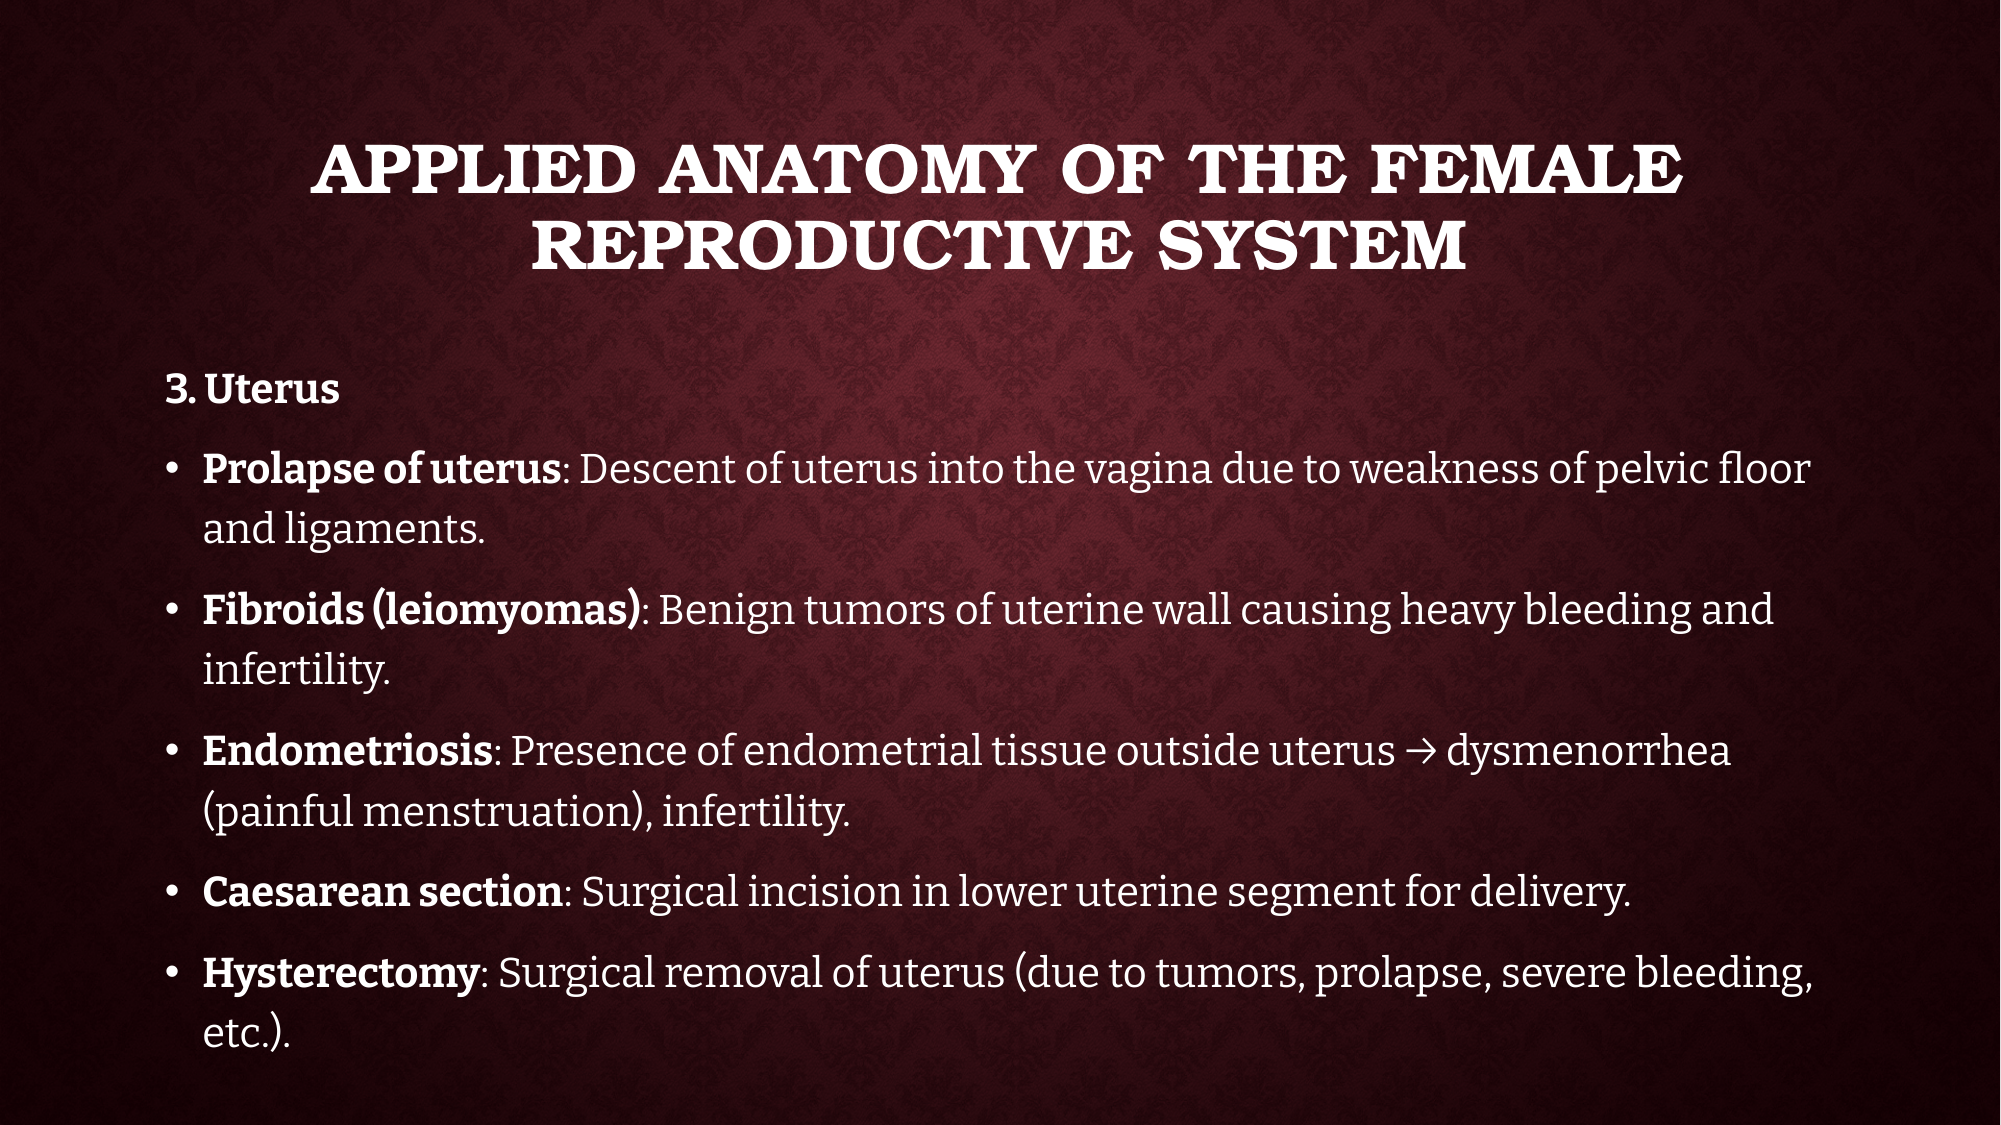

# Applied Anatomy of the Female Reproductive System
3. Uterus
Prolapse of uterus: Descent of uterus into the vagina due to weakness of pelvic floor and ligaments.
Fibroids (leiomyomas): Benign tumors of uterine wall causing heavy bleeding and infertility.
Endometriosis: Presence of endometrial tissue outside uterus → dysmenorrhea (painful menstruation), infertility.
Caesarean section: Surgical incision in lower uterine segment for delivery.
Hysterectomy: Surgical removal of uterus (due to tumors, prolapse, severe bleeding, etc.).